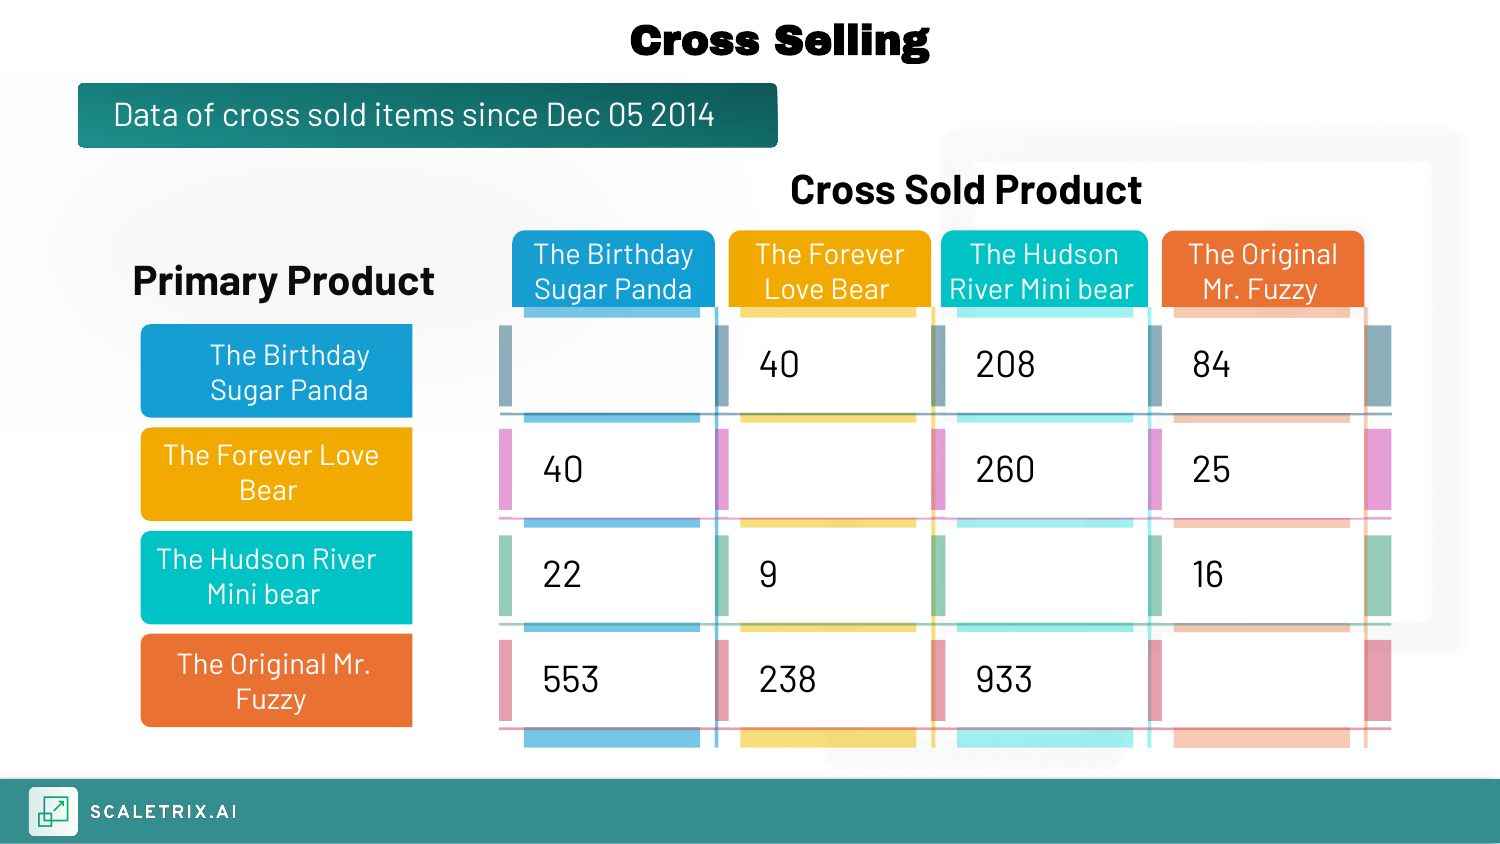

Cross Selling

Data of cross sold items since Dec 05 2014
Cross Sold Product
The Birthday Sugar Panda
The Forever Love Bear
The Hudson River Mini bear
The Original Mr. Fuzzy

40
208
84

40

260
25

22
9

16

553
238
933

The Birthday Sugar Panda

The Forever Love Bear

The Hudson River Mini bear

The Original Mr. Fuzzy
Primary Product